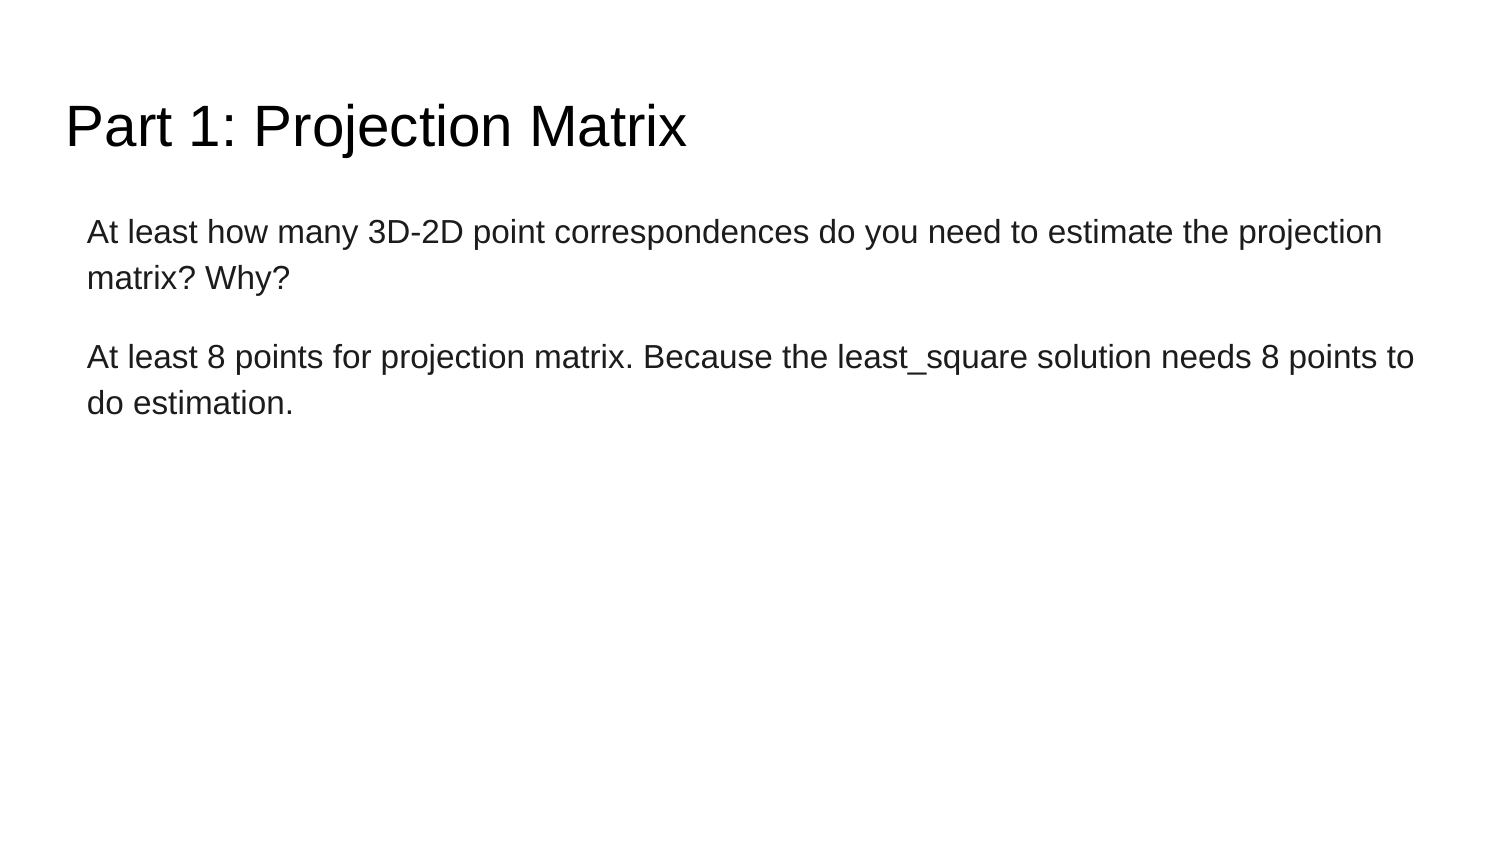

Part 1: Projection Matrix
At least how many 3D-2D point correspondences do you need to estimate the projection matrix? Why?
At least 8 points for projection matrix. Because the least_square solution needs 8 points to do estimation.